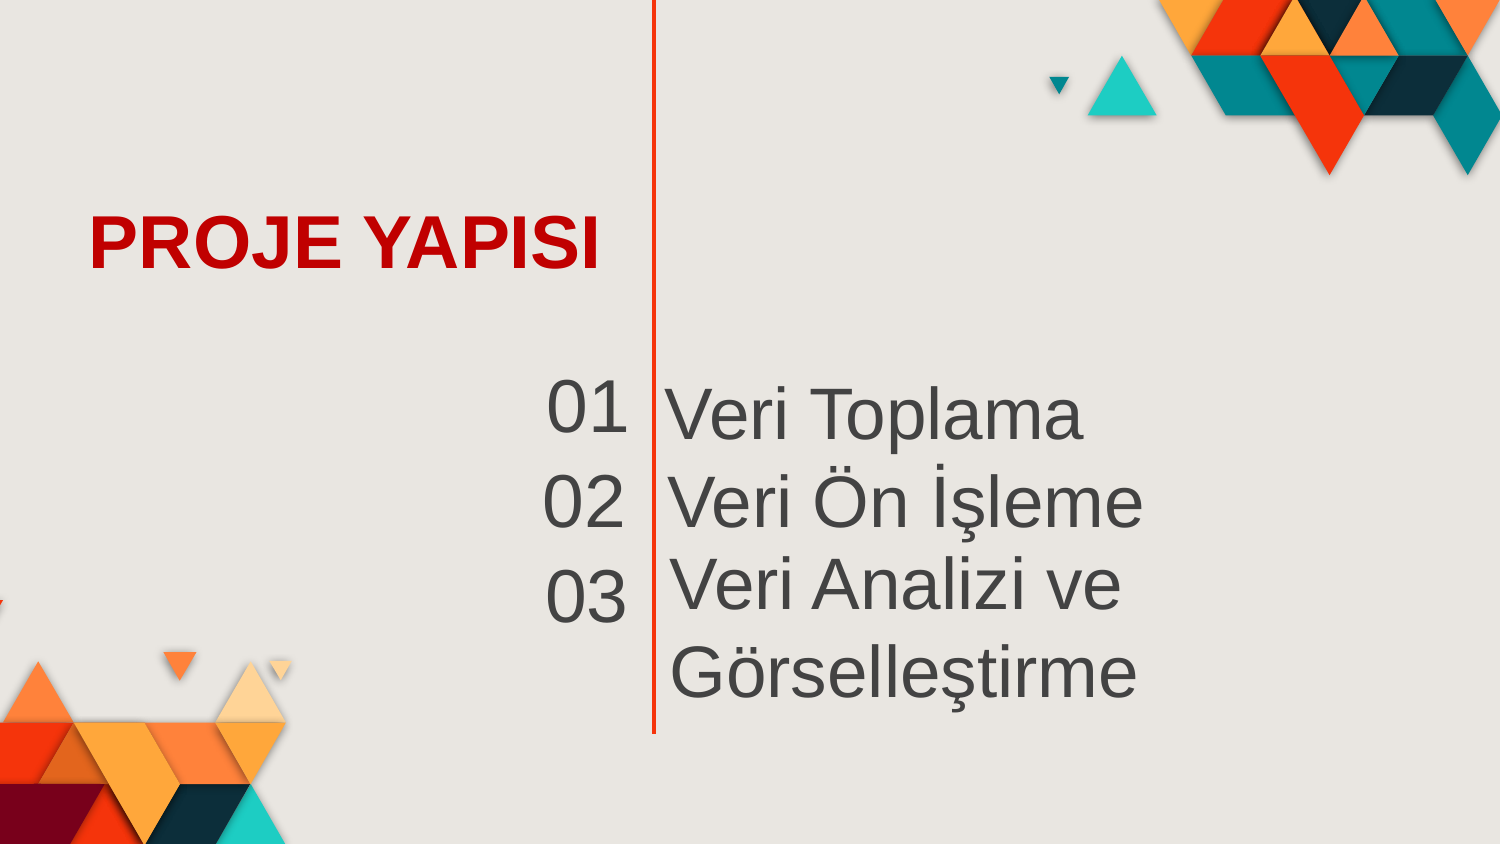

PROJE YAPISI
01
Veri Toplama
# Veri Ön İşleme
02
03
Veri Analizi ve
Görselleştirme